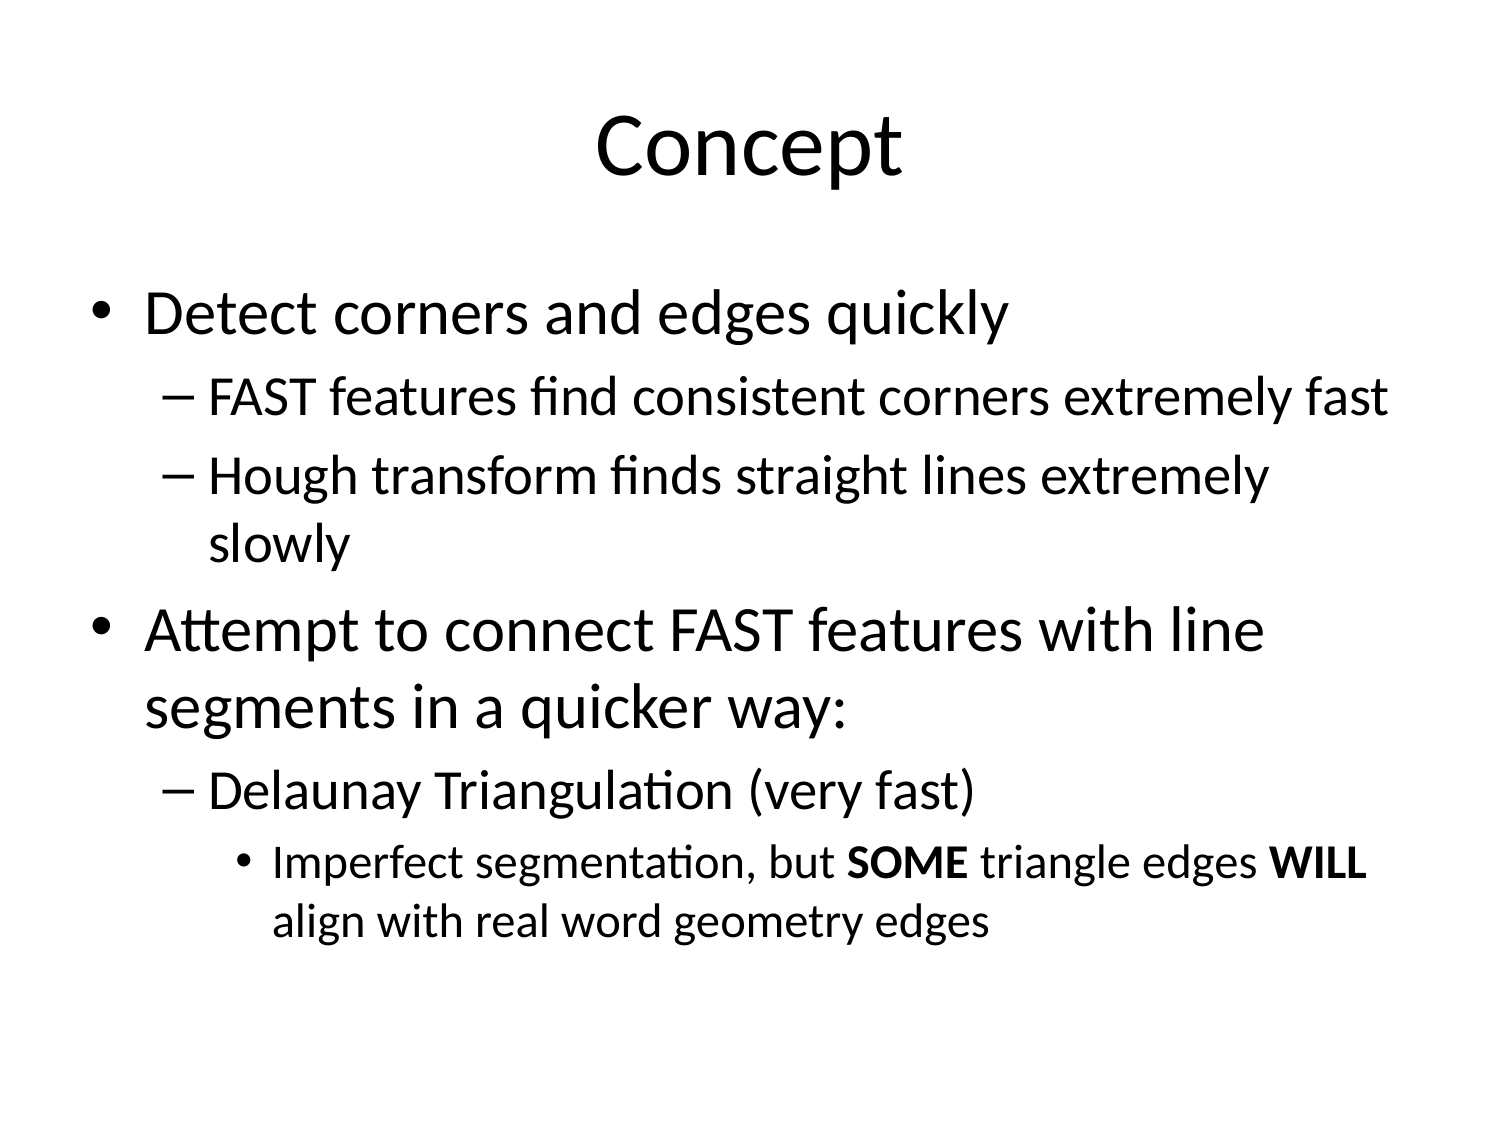

# Concept
Detect corners and edges quickly
FAST features find consistent corners extremely fast
Hough transform finds straight lines extremely slowly
Attempt to connect FAST features with line segments in a quicker way:
Delaunay Triangulation (very fast)
Imperfect segmentation, but SOME triangle edges WILL align with real word geometry edges